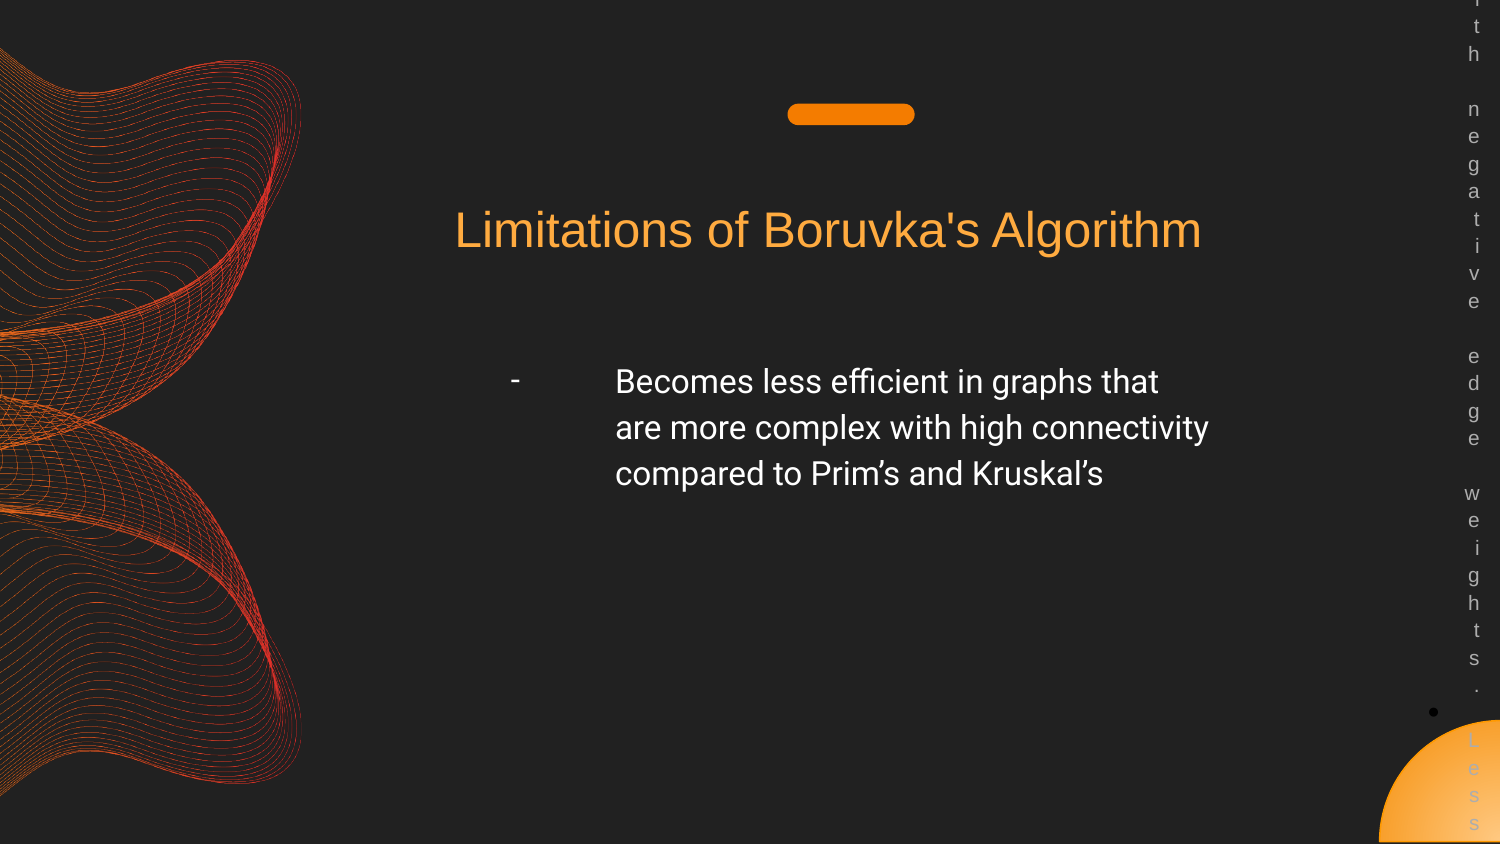

# Limitations of Boruvka's Algorithm
Becomes less efficient in graphs that are more complex with high connectivity compared to Prim’s and Kruskal’s

10 Not suitable for graphs with negative edge weights.
 Less efficient for graphs with a high degree of connectivity.